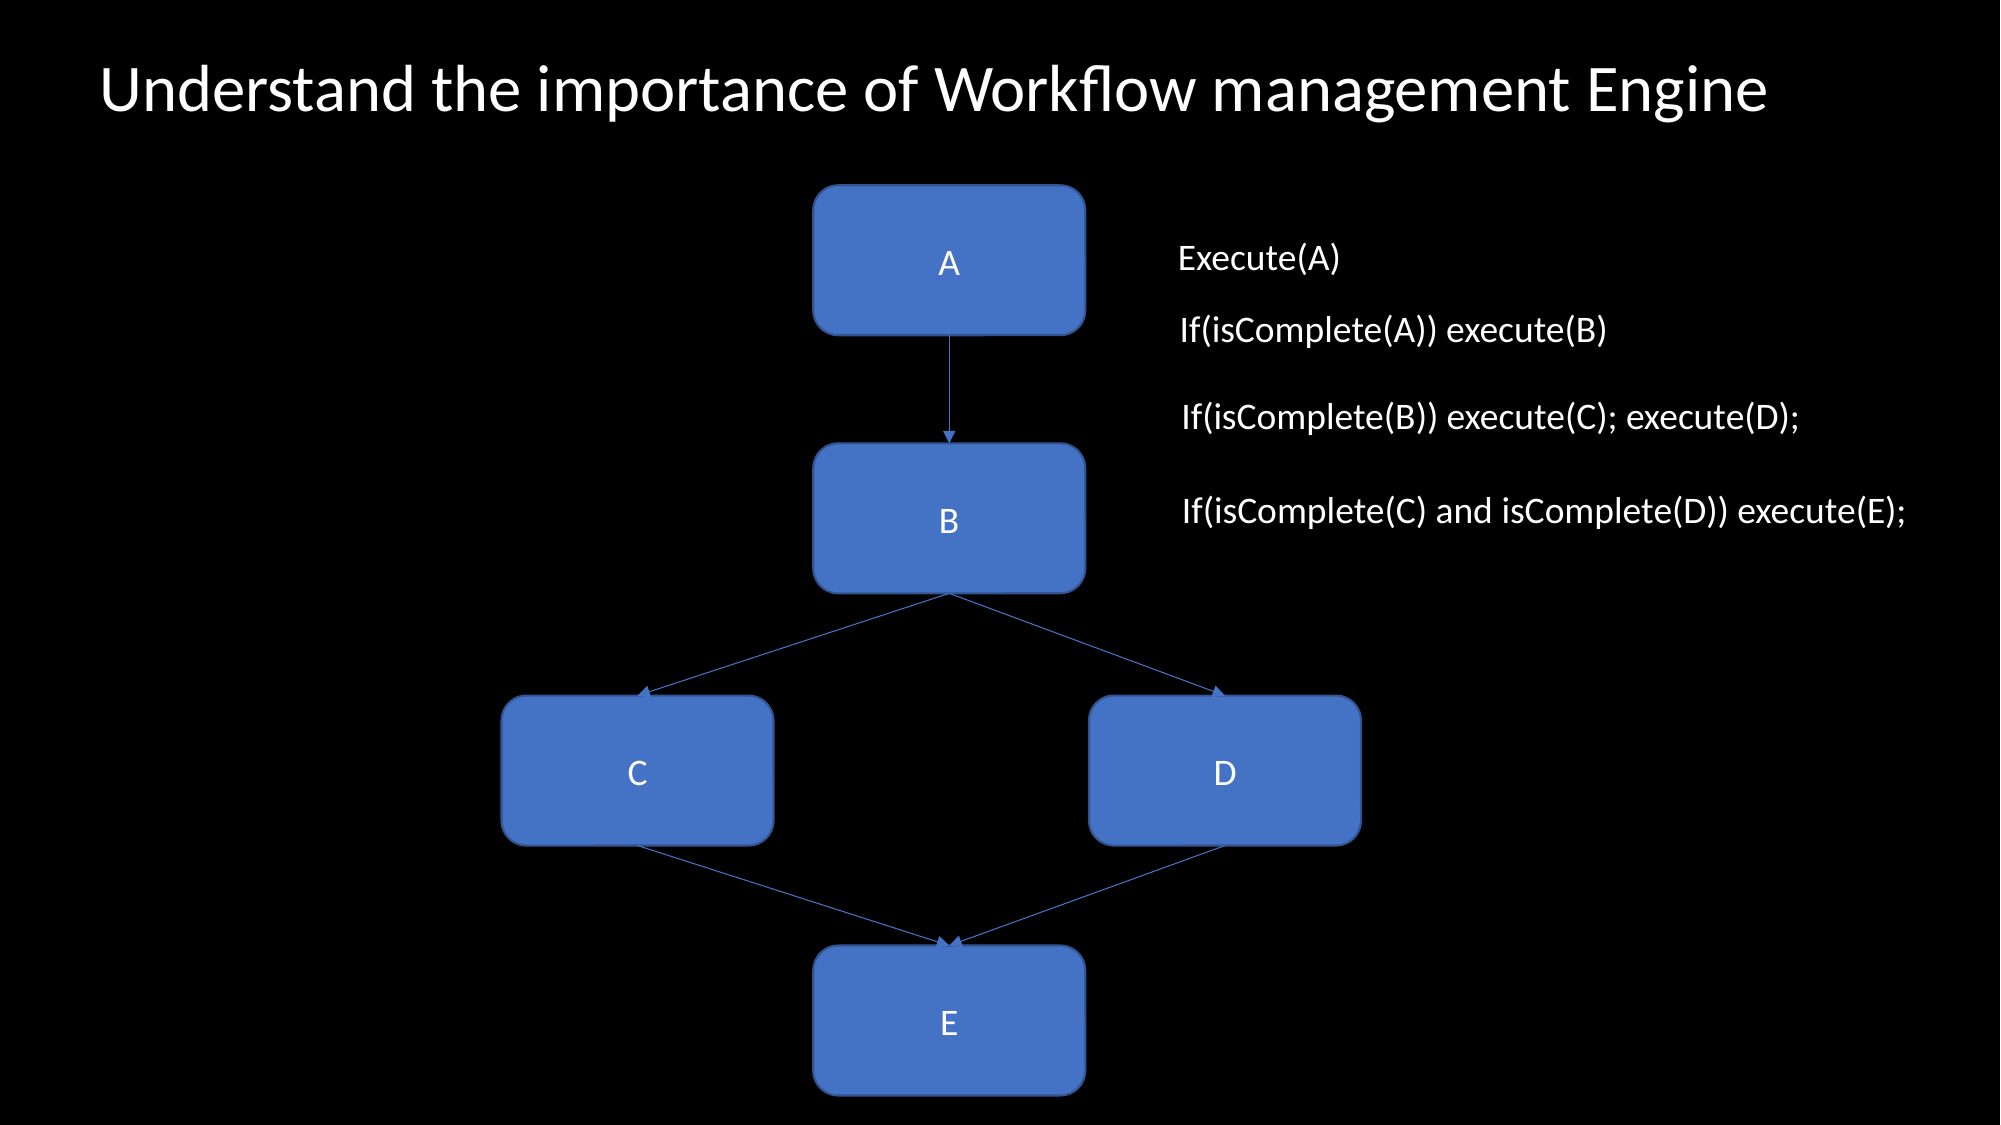

Understand the importance of Workflow management Engine
A
Execute(A)
If(isComplete(A)) execute(B)
If(isComplete(B)) execute(C); execute(D);
B
If(isComplete(C) and isComplete(D)) execute(E);
C
D
E